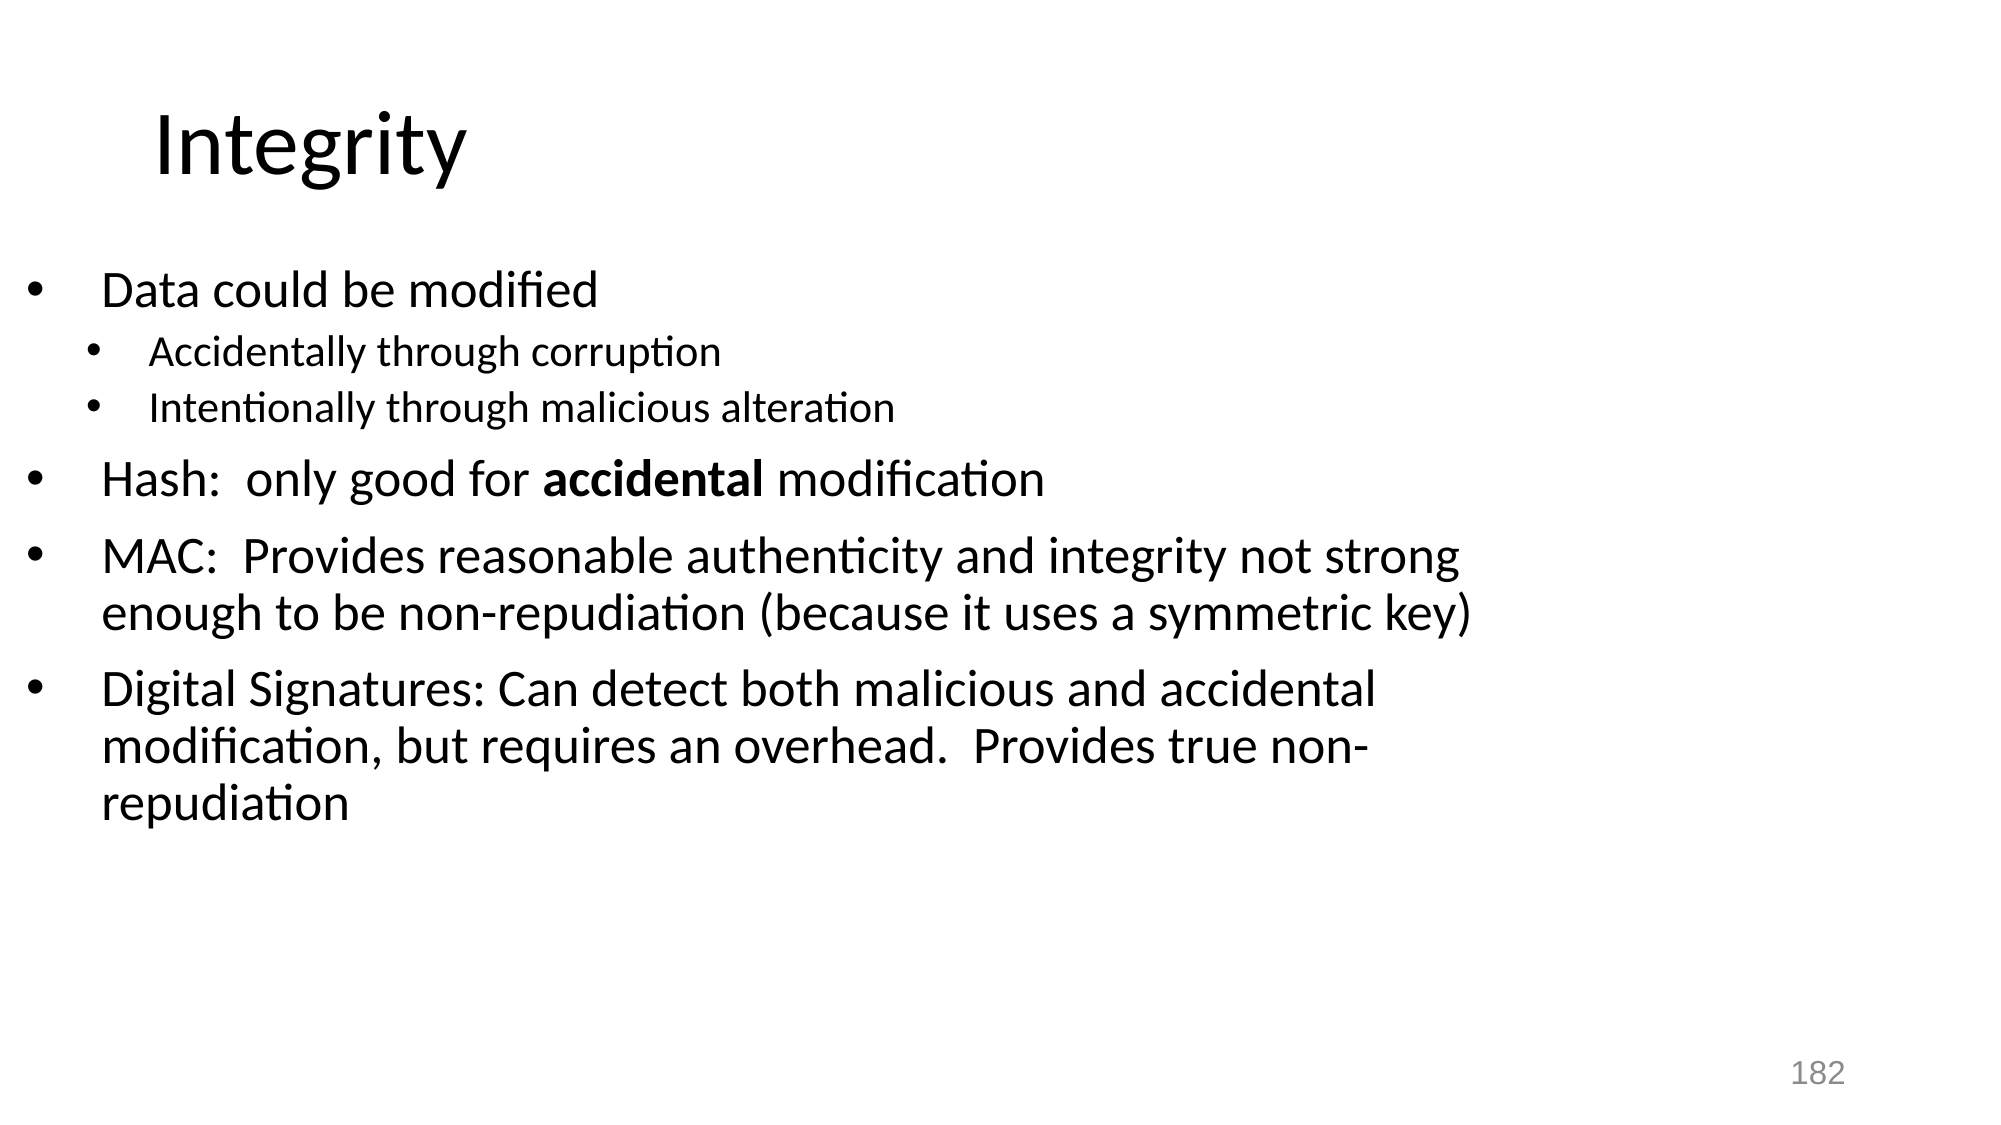

# Integrity
Data could be modified
Accidentally through corruption
Intentionally through malicious alteration
Hash:  only good for accidental modification
MAC:  Provides reasonable authenticity and integrity not strong enough to be non-repudiation (because it uses a symmetric key)
Digital Signatures: Can detect both malicious and accidental modification, but requires an overhead.  Provides true non-repudiation

182